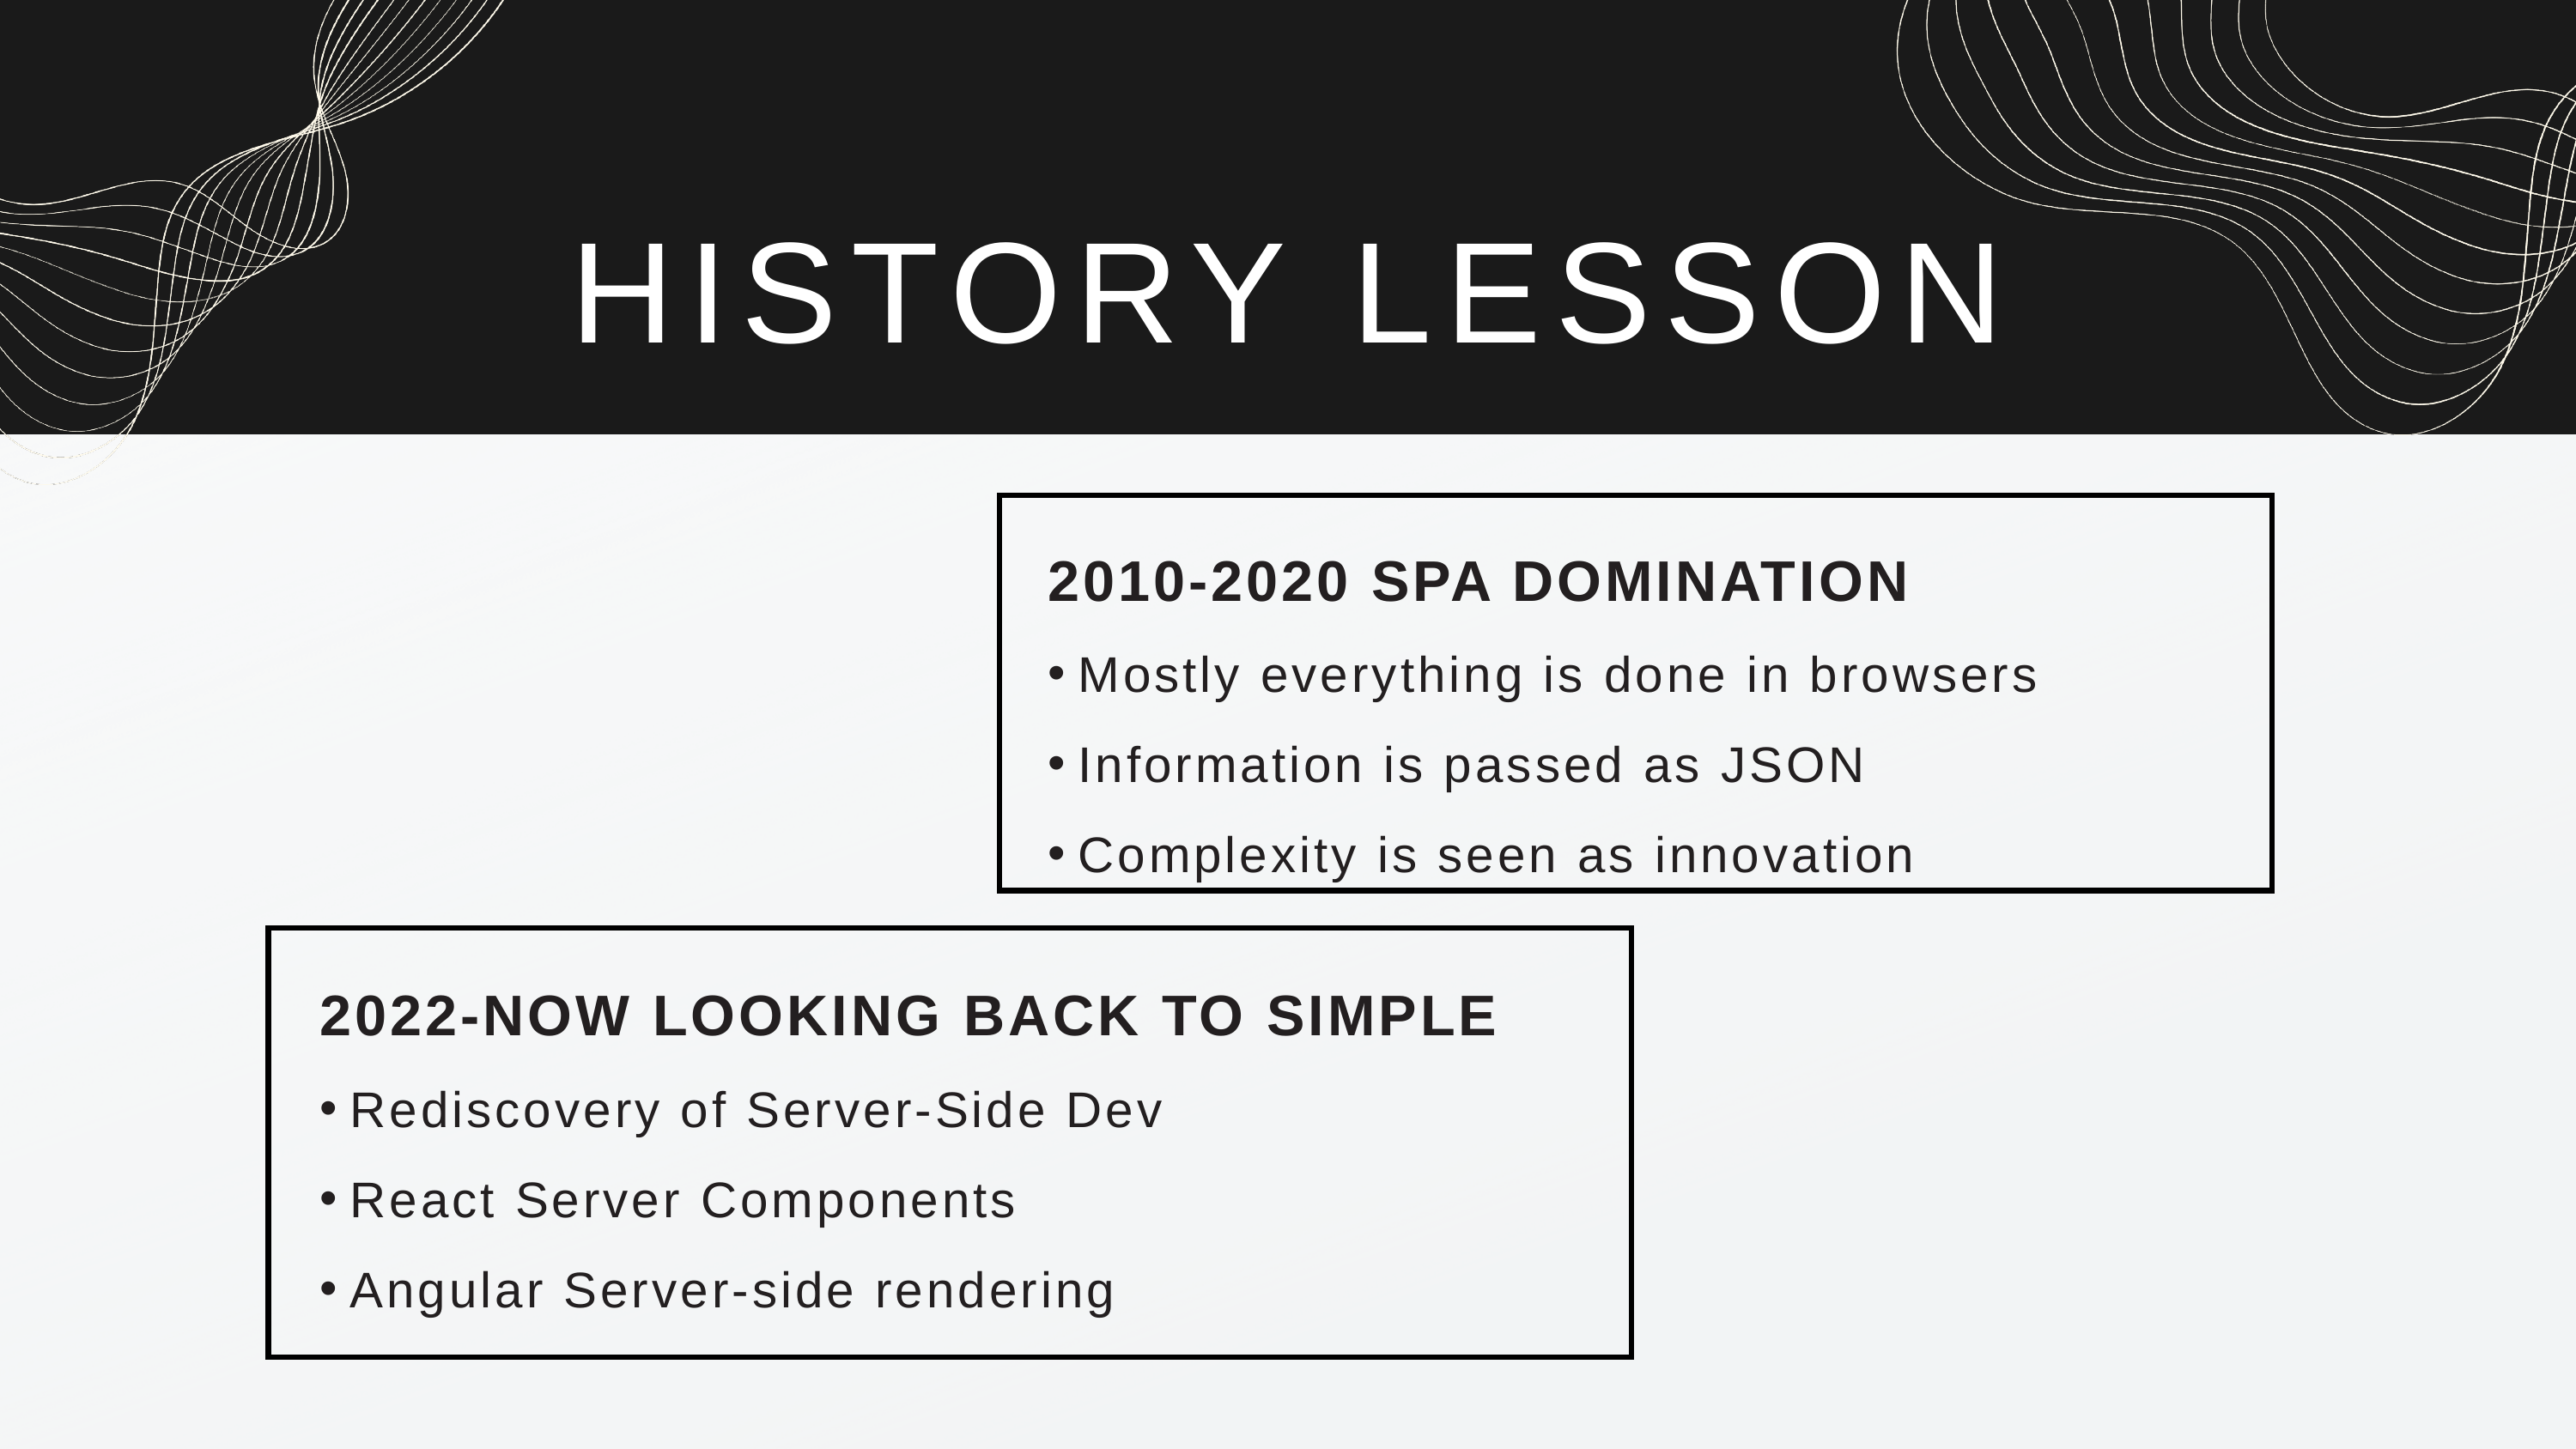

HISTORY LESSON

2010-2020 SPA DOMINATION
Mostly everything is done in browsers
Information is passed as JSON
Complexity is seen as innovation

2022-NOW LOOKING BACK TO SIMPLE
Rediscovery of Server-Side Dev
React Server Components
Angular Server-side rendering